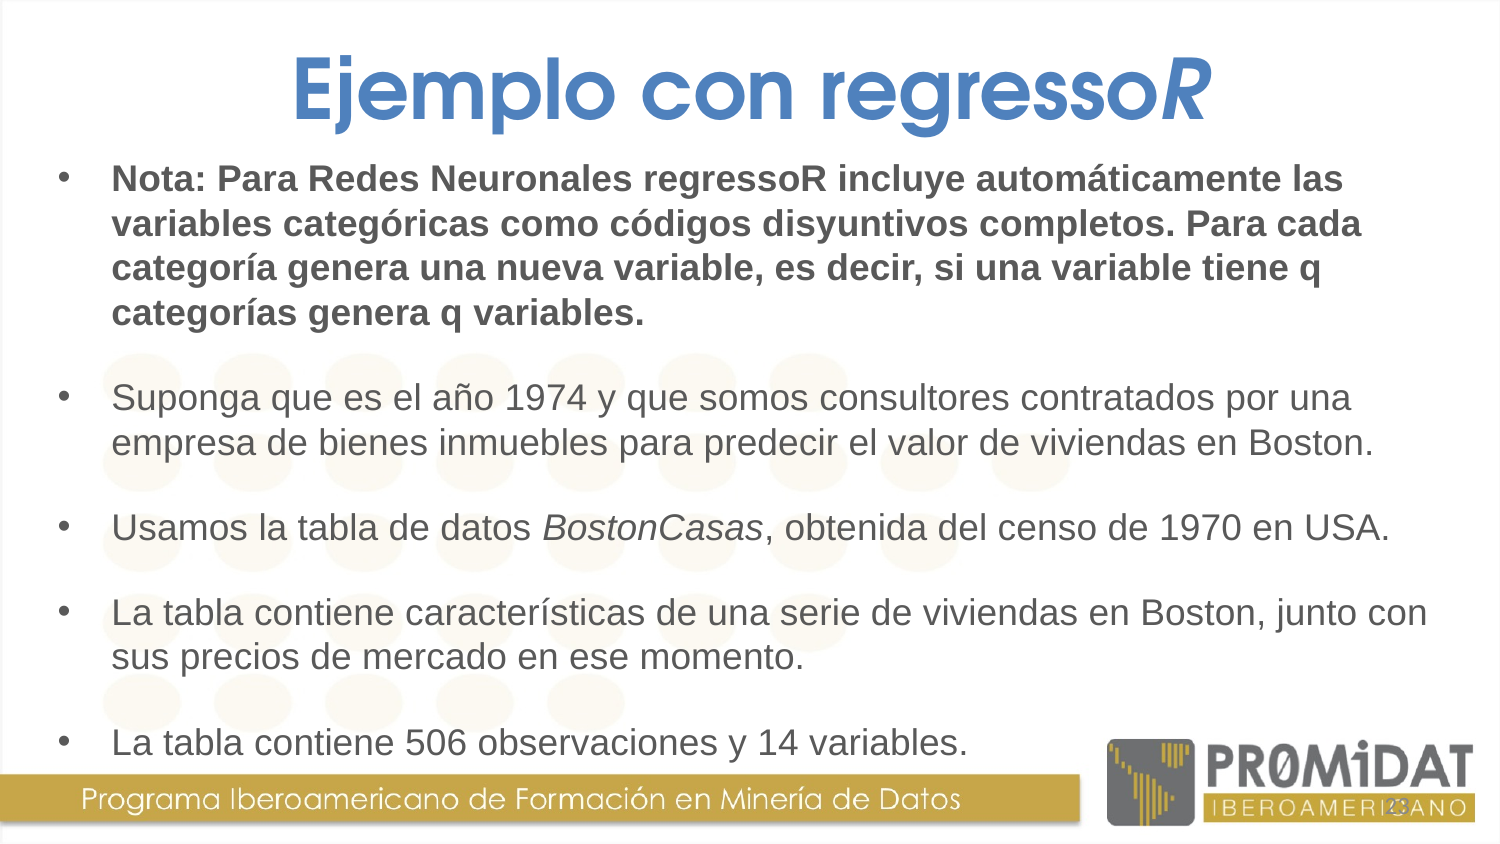

# Ejemplo con regressoR
Nota: Para Redes Neuronales regressoR incluye automáticamente las variables categóricas como códigos disyuntivos completos. Para cada categoría genera una nueva variable, es decir, si una variable tiene q categorías genera q variables.
Suponga que es el año 1974 y que somos consultores contratados por una empresa de bienes inmuebles para predecir el valor de viviendas en Boston.
Usamos la tabla de datos BostonCasas, obtenida del censo de 1970 en USA.
La tabla contiene características de una serie de viviendas en Boston, junto con sus precios de mercado en ese momento.
La tabla contiene 506 observaciones y 14 variables.
23